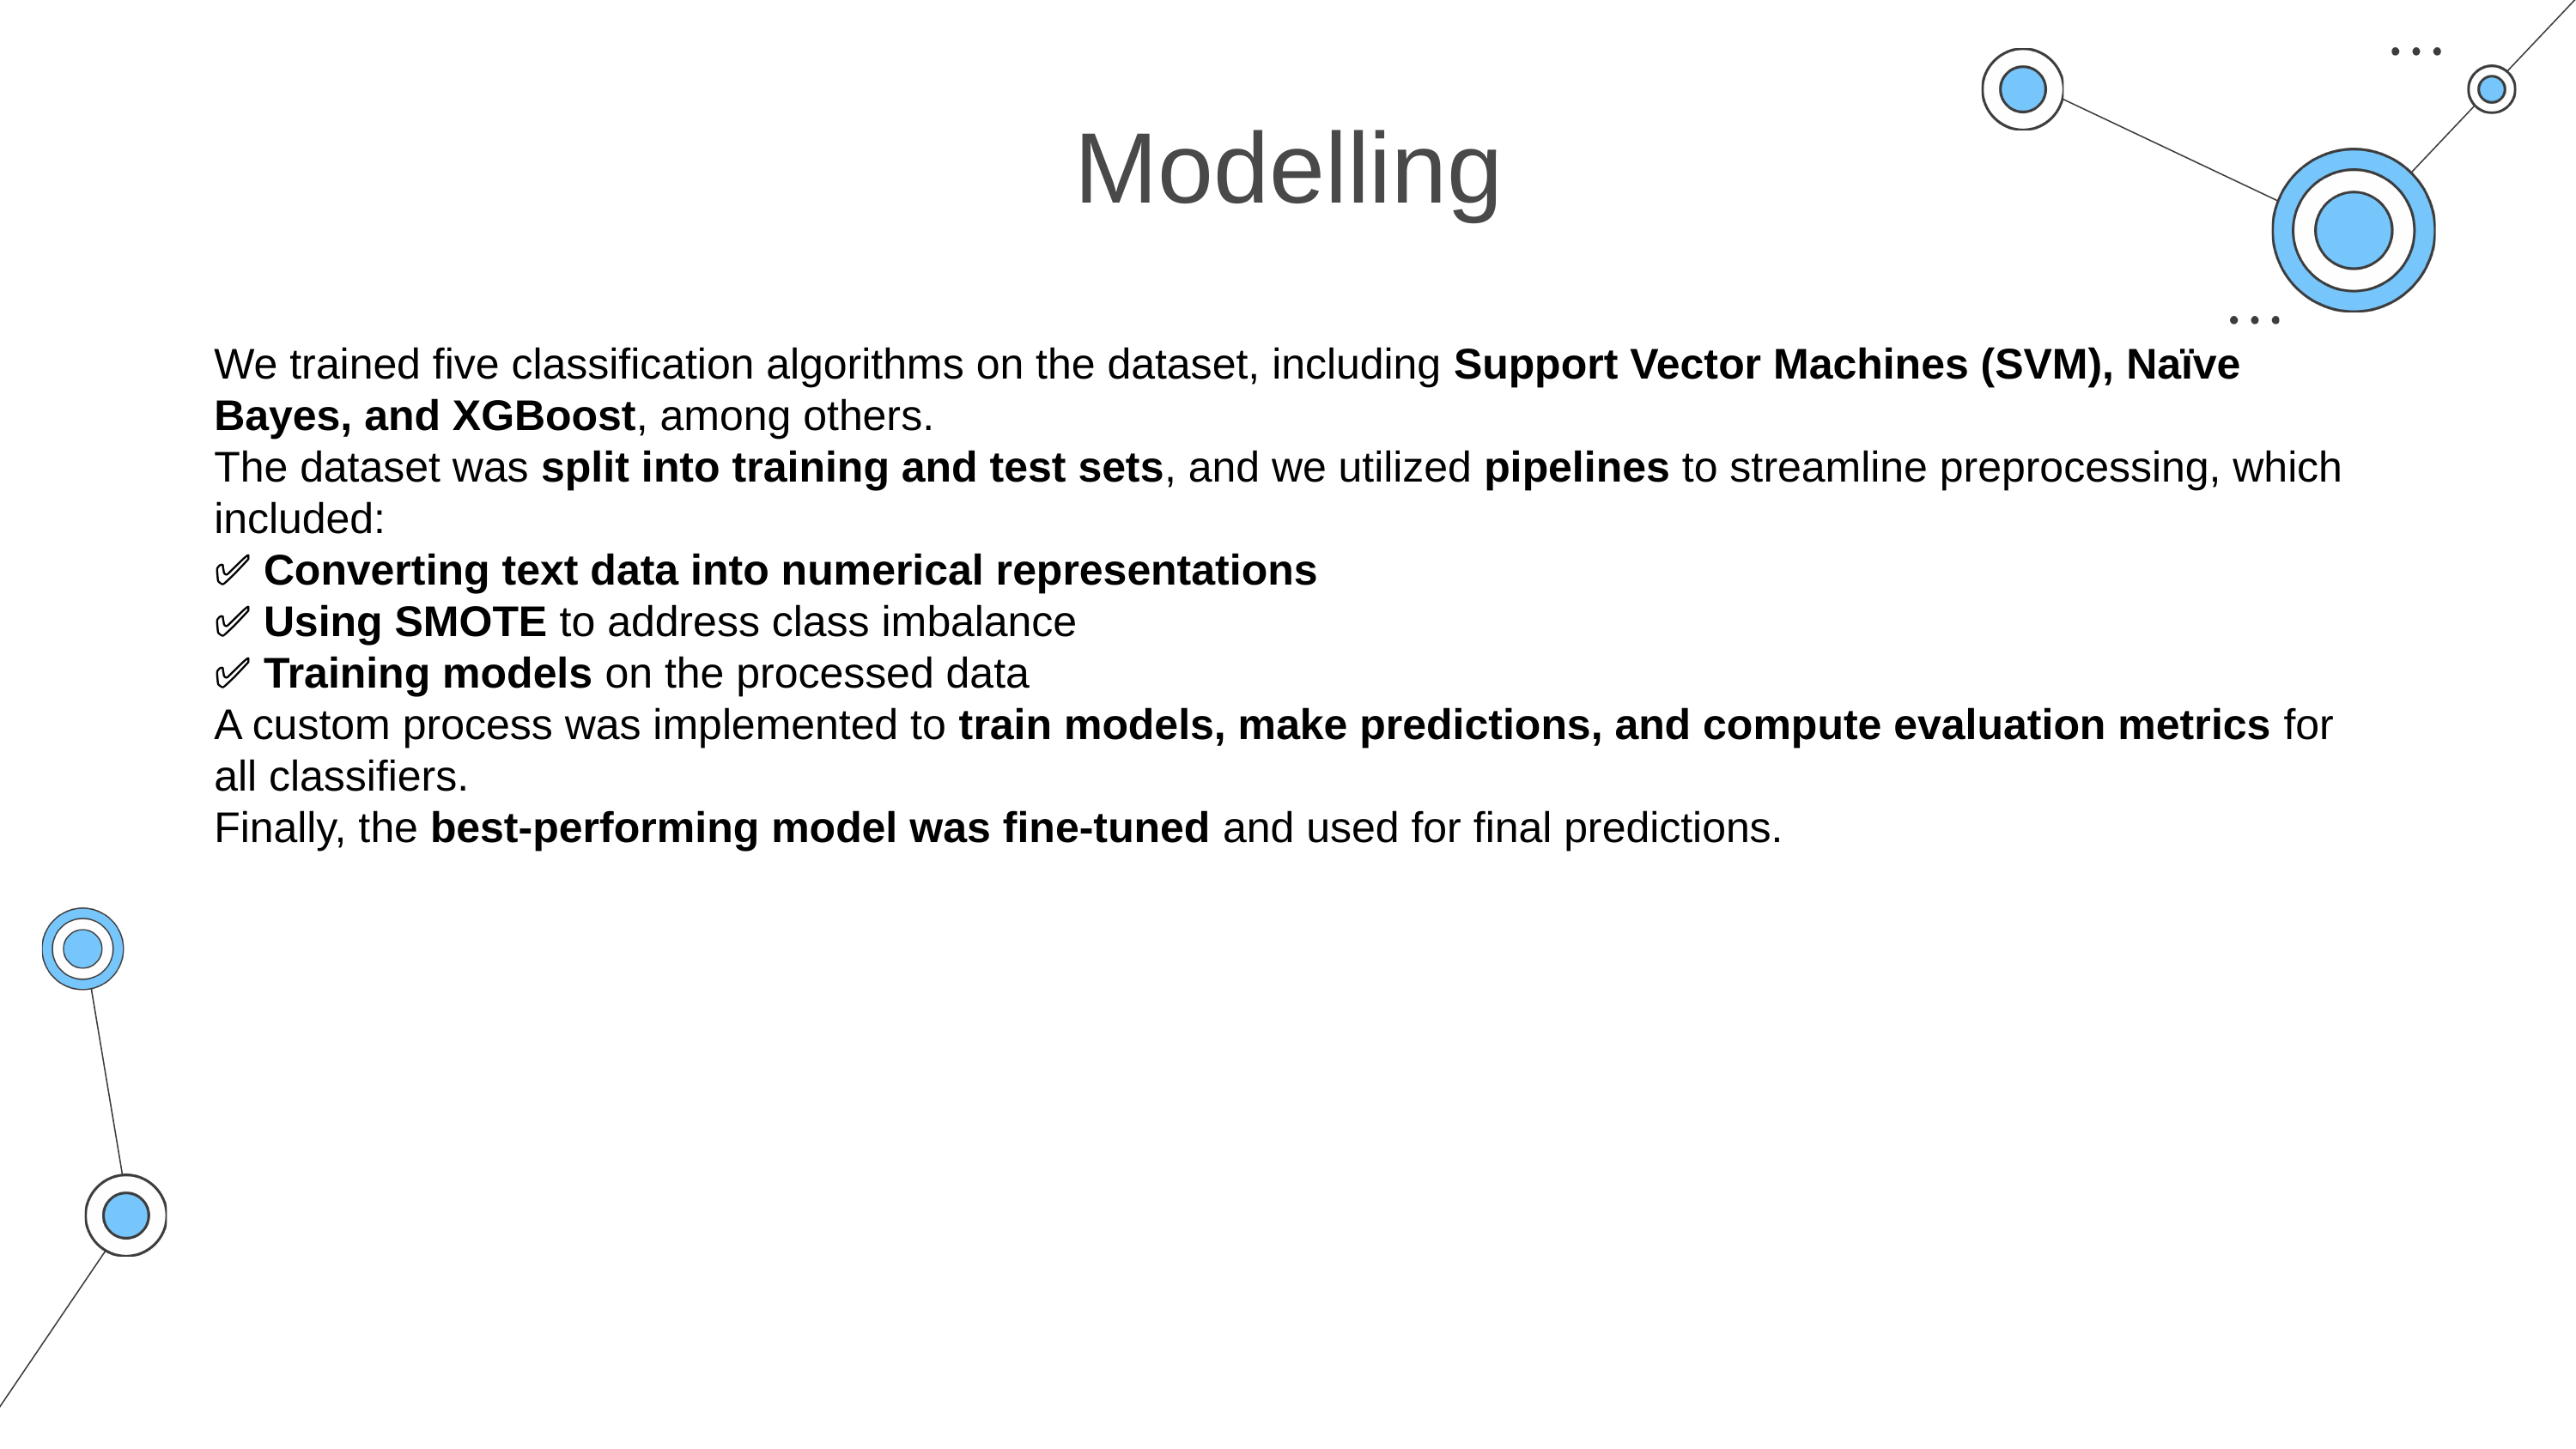

Modelling

We trained five classification algorithms on the dataset, including Support Vector Machines (SVM), Naïve Bayes, and XGBoost, among others.
The dataset was split into training and test sets, and we utilized pipelines to streamline preprocessing, which included:
✅ Converting text data into numerical representations
✅ Using SMOTE to address class imbalance
✅ Training models on the processed data
A custom process was implemented to train models, make predictions, and compute evaluation metrics for all classifiers.
Finally, the best-performing model was fine-tuned and used for final predictions.